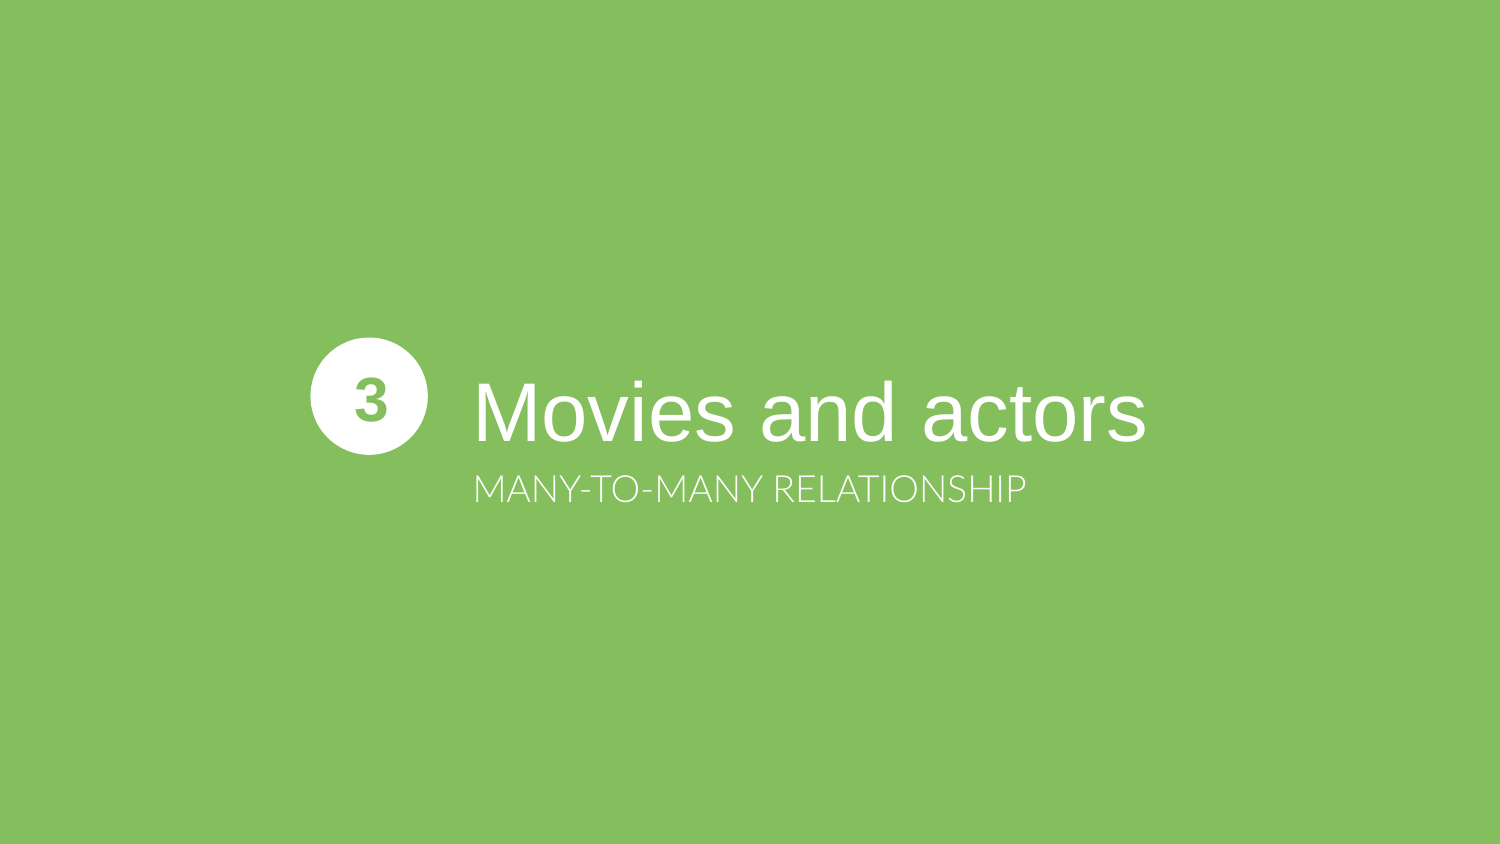

# Movies and actors
MANY-TO-MANY RELATIONSHIP
3
43